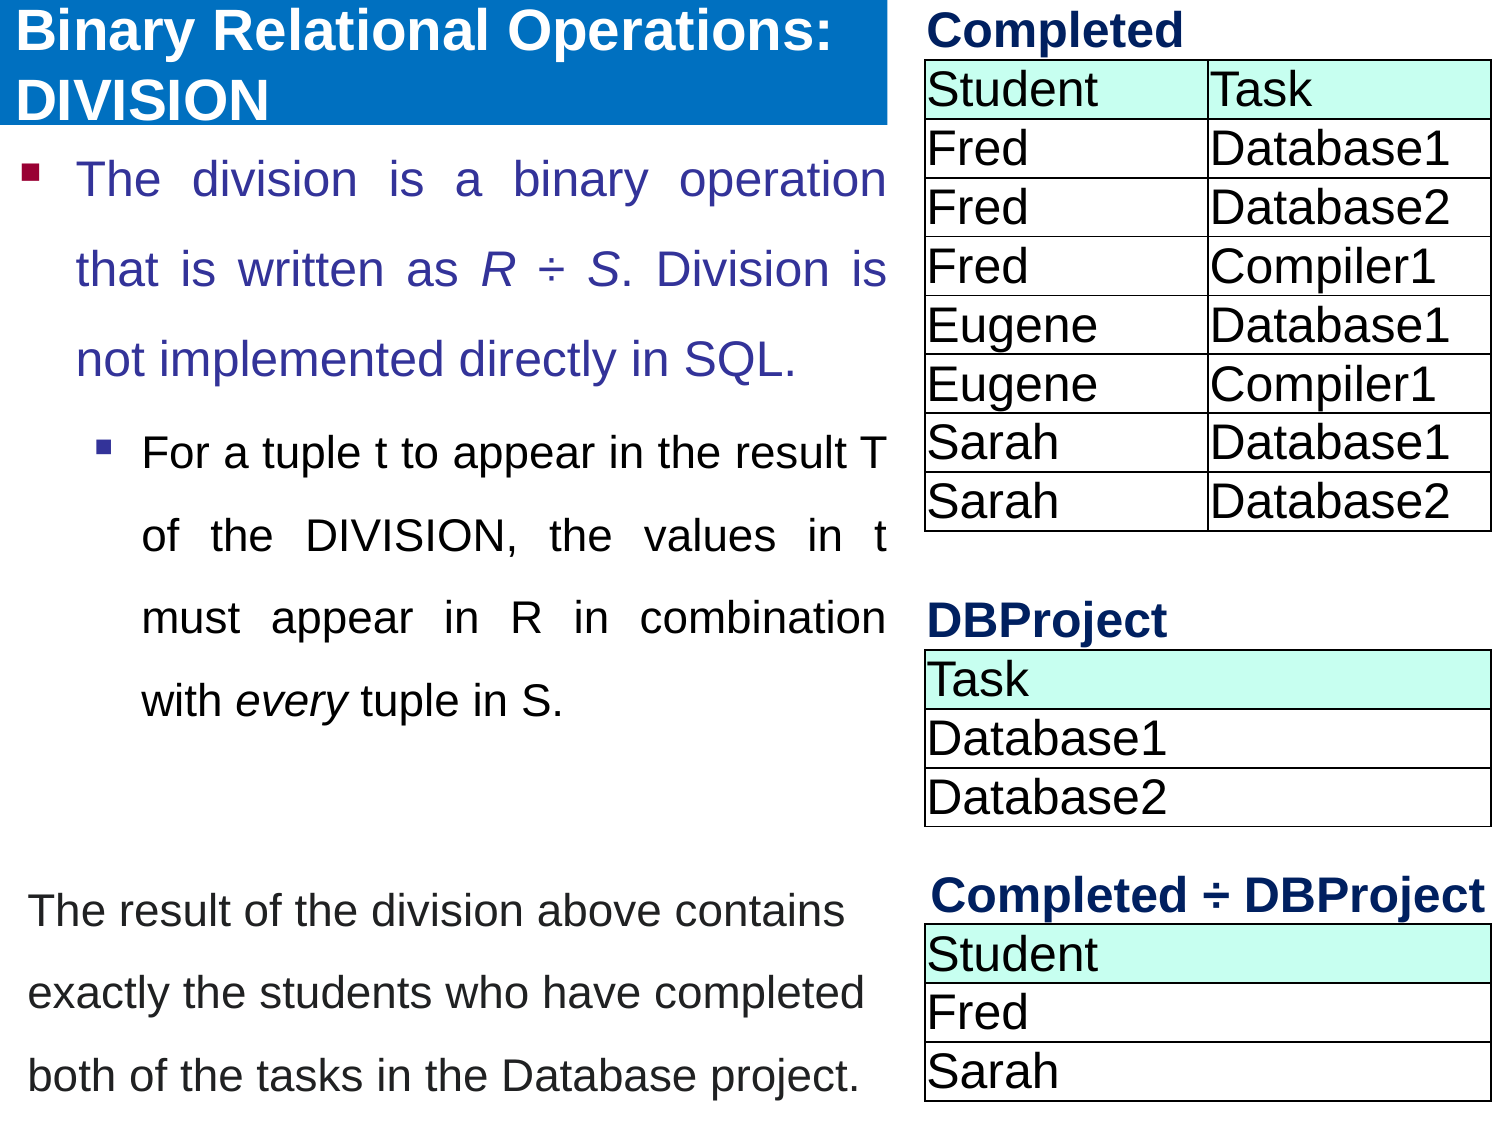

# Binary Relational Operations: DIVISION
| Completed |  |
| --- | --- |
| Student | Task |
| Fred | Database1 |
| Fred | Database2 |
| Fred | Compiler1 |
| Eugene | Database1 |
| Eugene | Compiler1 |
| Sarah | Database1 |
| Sarah | Database2 |
The division is a binary operation that is written as R ÷ S. Division is not implemented directly in SQL.
For a tuple t to appear in the result T of the DIVISION, the values in t must appear in R in combination with every tuple in S.
| DBProject |
| --- |
| Task |
| Database1 |
| Database2 |
The result of the division above contains exactly the students who have completed both of the tasks in the Database project.
| Completed ÷ DBProject |
| --- |
| Student |
| Fred |
| Sarah |